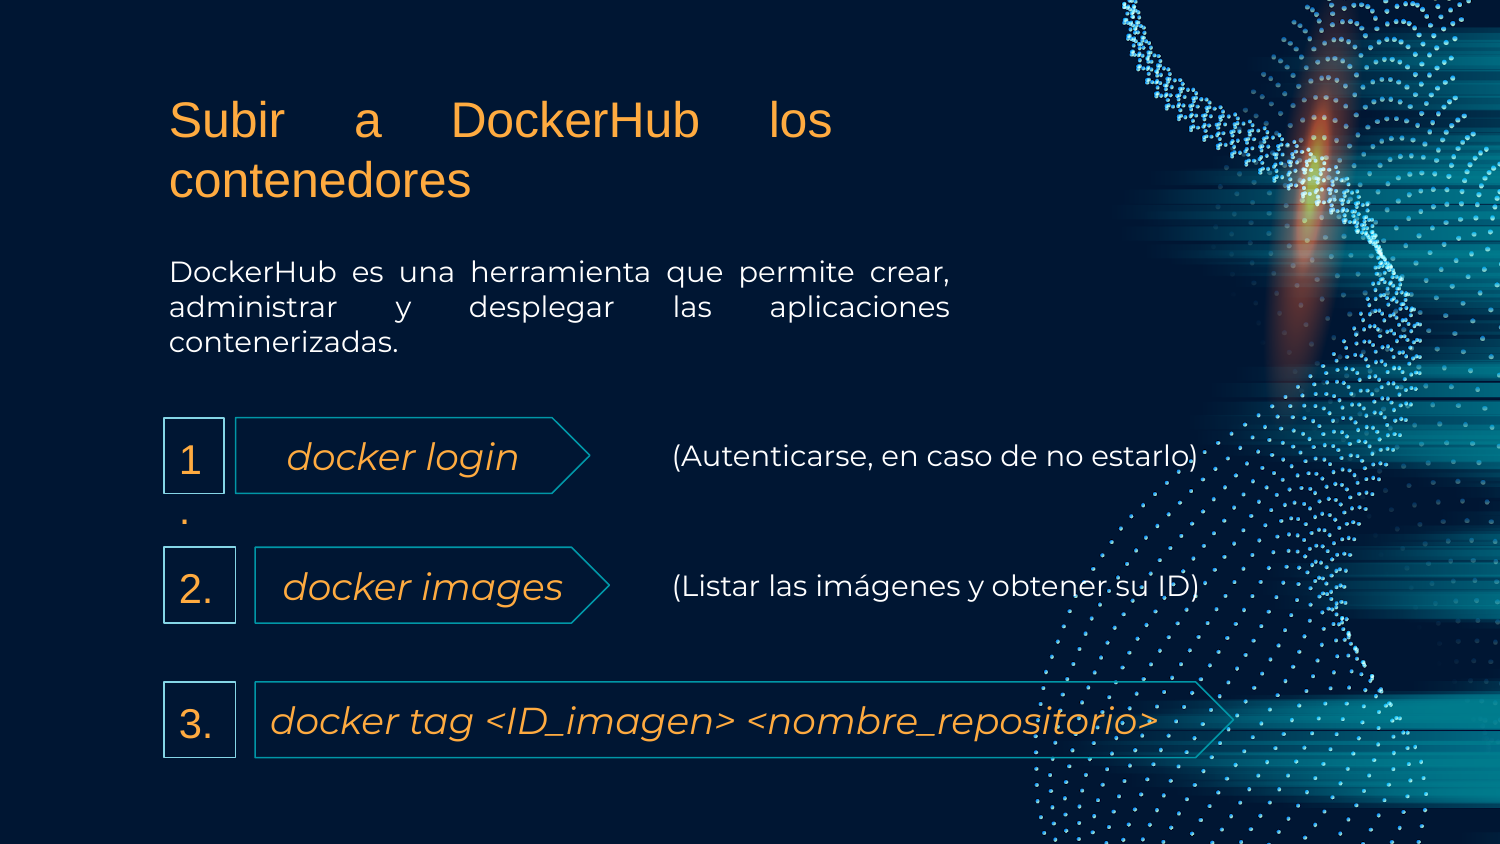

# Subir a DockerHub los contenedores
DockerHub es una herramienta que permite crear, administrar y desplegar las aplicaciones contenerizadas.
docker login
1.
(Autenticarse, en caso de no estarlo)
2.
docker images
(Listar las imágenes y obtener su ID)
3.
docker tag <ID_imagen> <nombre_repositorio>